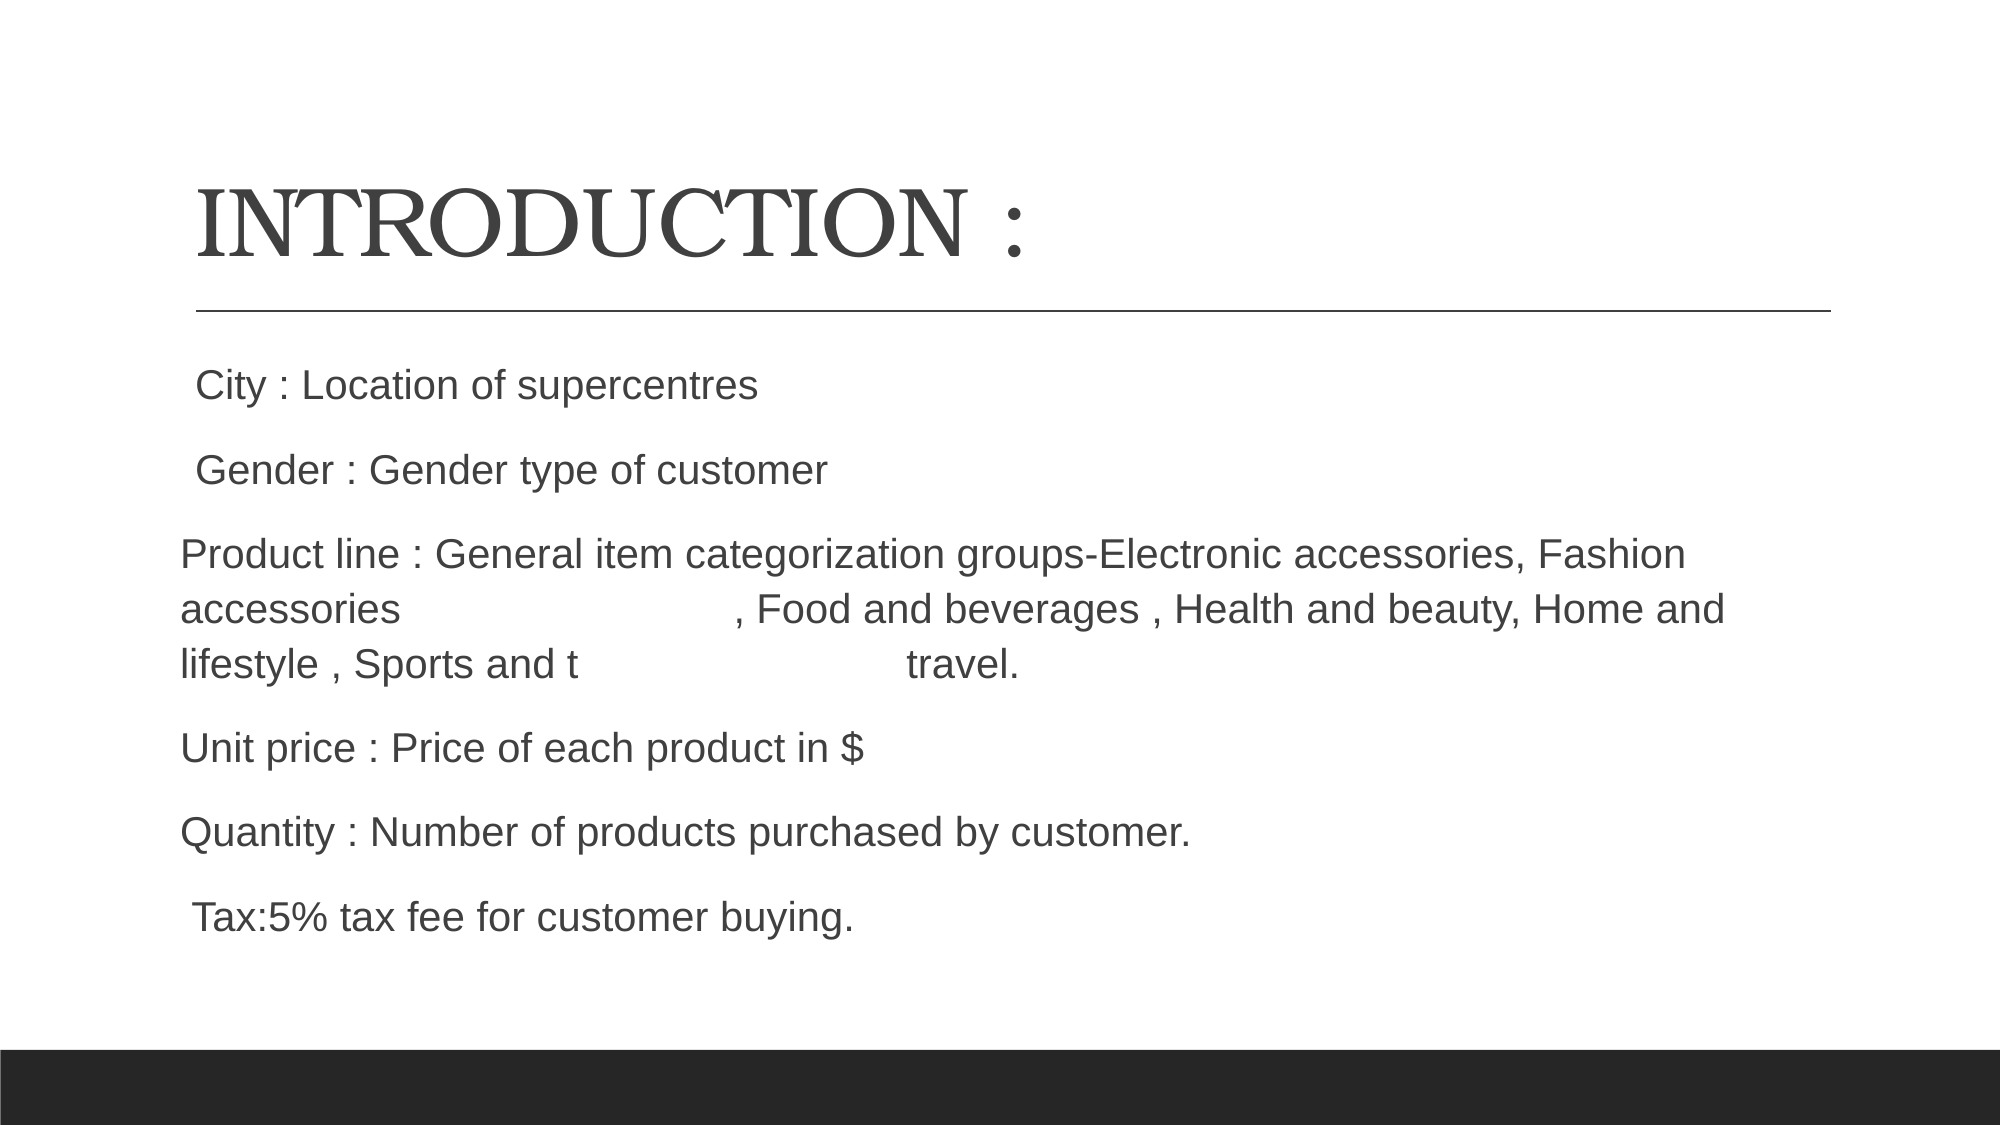

# INTRODUCTION :
City : Location of supercentres
Gender : Gender type of customer
Product line : General item categorization groups-Electronic accessories, Fashion accessories 		         , Food and beverages , Health and beauty, Home and lifestyle , Sports and t   		           travel.
Unit price : Price of each product in $
Quantity : Number of products purchased by customer.
 Tax:5% tax fee for customer buying.